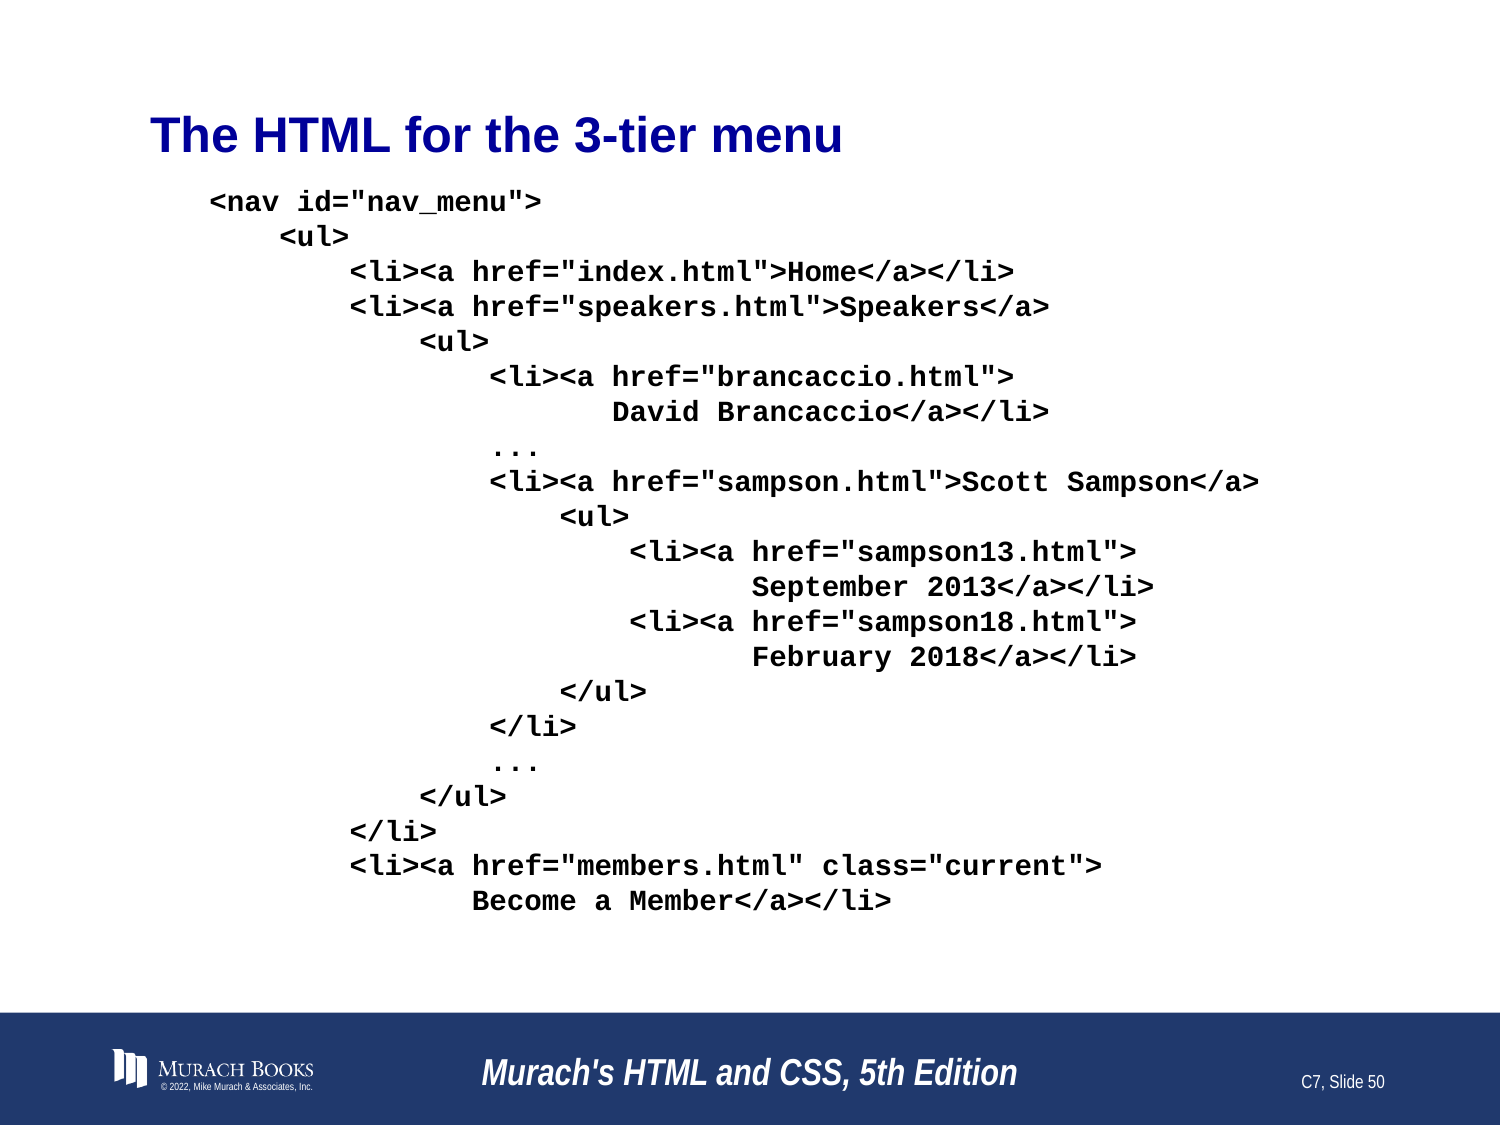

# The HTML for the 3-tier menu
<nav id="nav_menu">
    <ul>
        <li><a href="index.html">Home</a></li>
        <li><a href="speakers.html">Speakers</a>
            <ul>
                <li><a href="brancaccio.html">
                       David Brancaccio</a></li>
                ...
                <li><a href="sampson.html">Scott Sampson</a>
                    <ul>
                        <li><a href="sampson13.html">
                               September 2013</a></li>
                        <li><a href="sampson18.html">
                               February 2018</a></li>
                    </ul>
                </li>
                ...
            </ul>
        </li>
        <li><a href="members.html" class="current">
               Become a Member</a></li>

© 2022, Mike Murach & Associates, Inc.
Murach's HTML and CSS, 5th Edition

C7, Slide 50